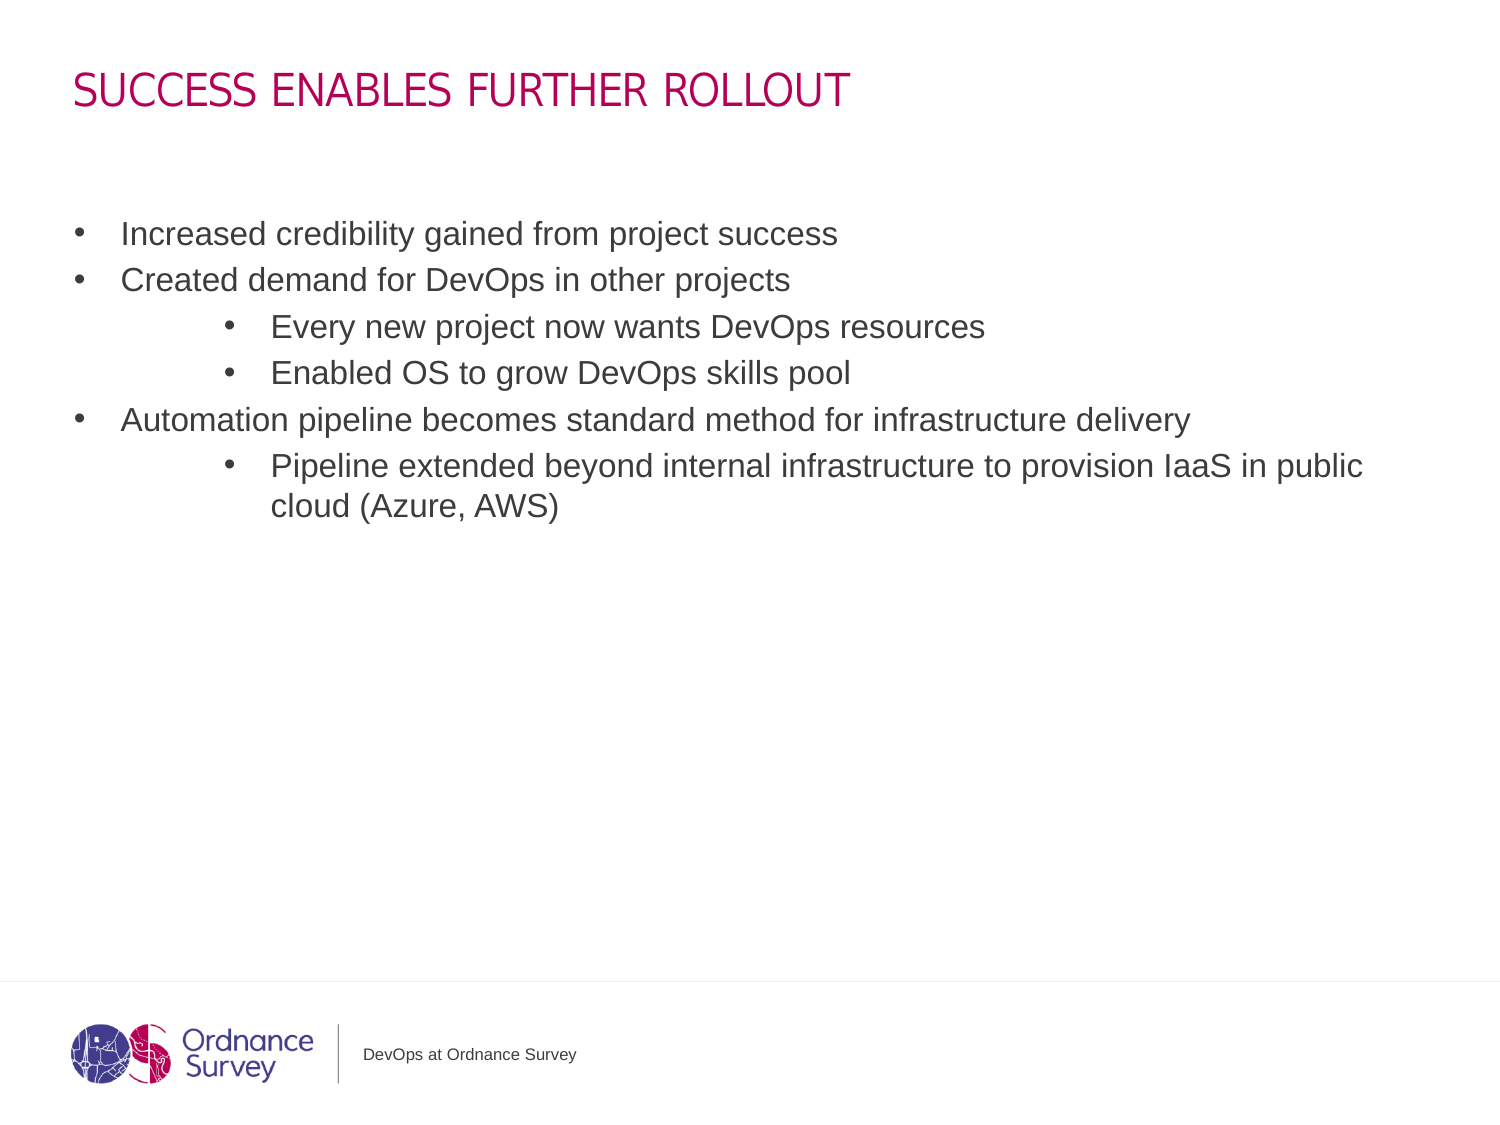

# Success enables further rollout
Increased credibility gained from project success
Created demand for DevOps in other projects
Every new project now wants DevOps resources
Enabled OS to grow DevOps skills pool
Automation pipeline becomes standard method for infrastructure delivery
Pipeline extended beyond internal infrastructure to provision IaaS in public cloud (Azure, AWS)

DevOps at Ordnance Survey